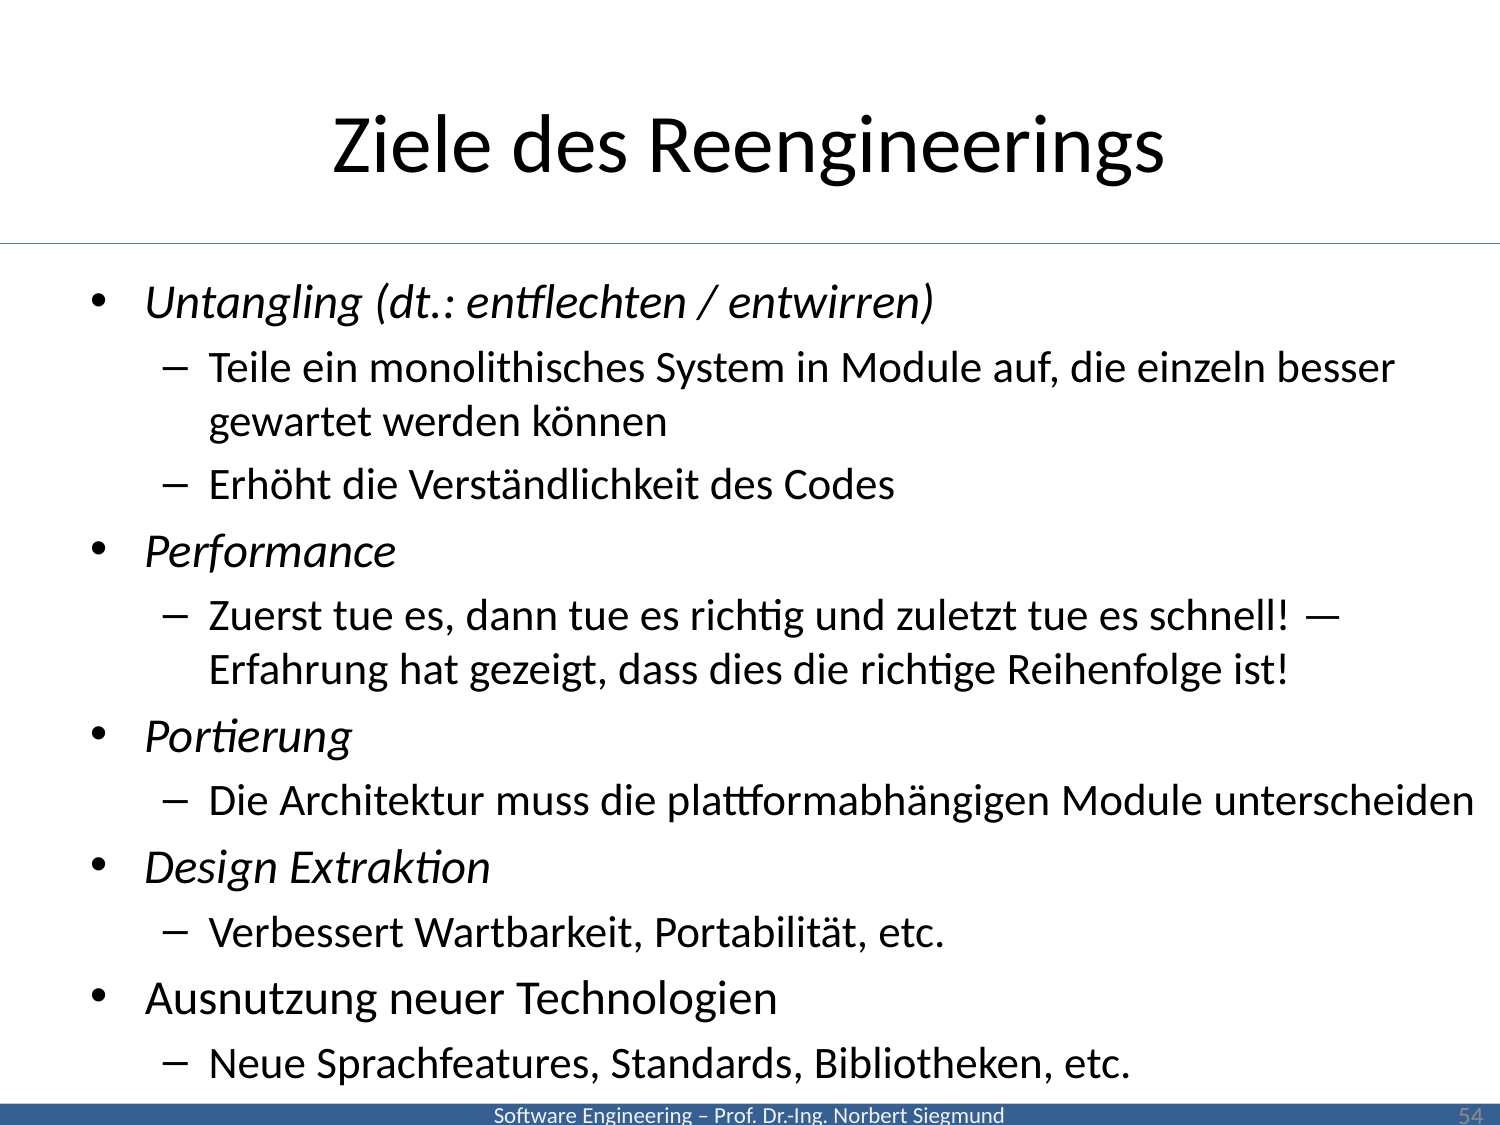

# Ziele des Reengineerings
Untangling (dt.: entflechten / entwirren)
Teile ein monolithisches System in Module auf, die einzeln besser gewartet werden können
Erhöht die Verständlichkeit des Codes
Performance
Zuerst tue es, dann tue es richtig und zuletzt tue es schnell! — Erfahrung hat gezeigt, dass dies die richtige Reihenfolge ist!
Portierung
Die Architektur muss die plattformabhängigen Module unterscheiden
Design Extraktion
Verbessert Wartbarkeit, Portabilität, etc.
Ausnutzung neuer Technologien
Neue Sprachfeatures, Standards, Bibliotheken, etc.
54